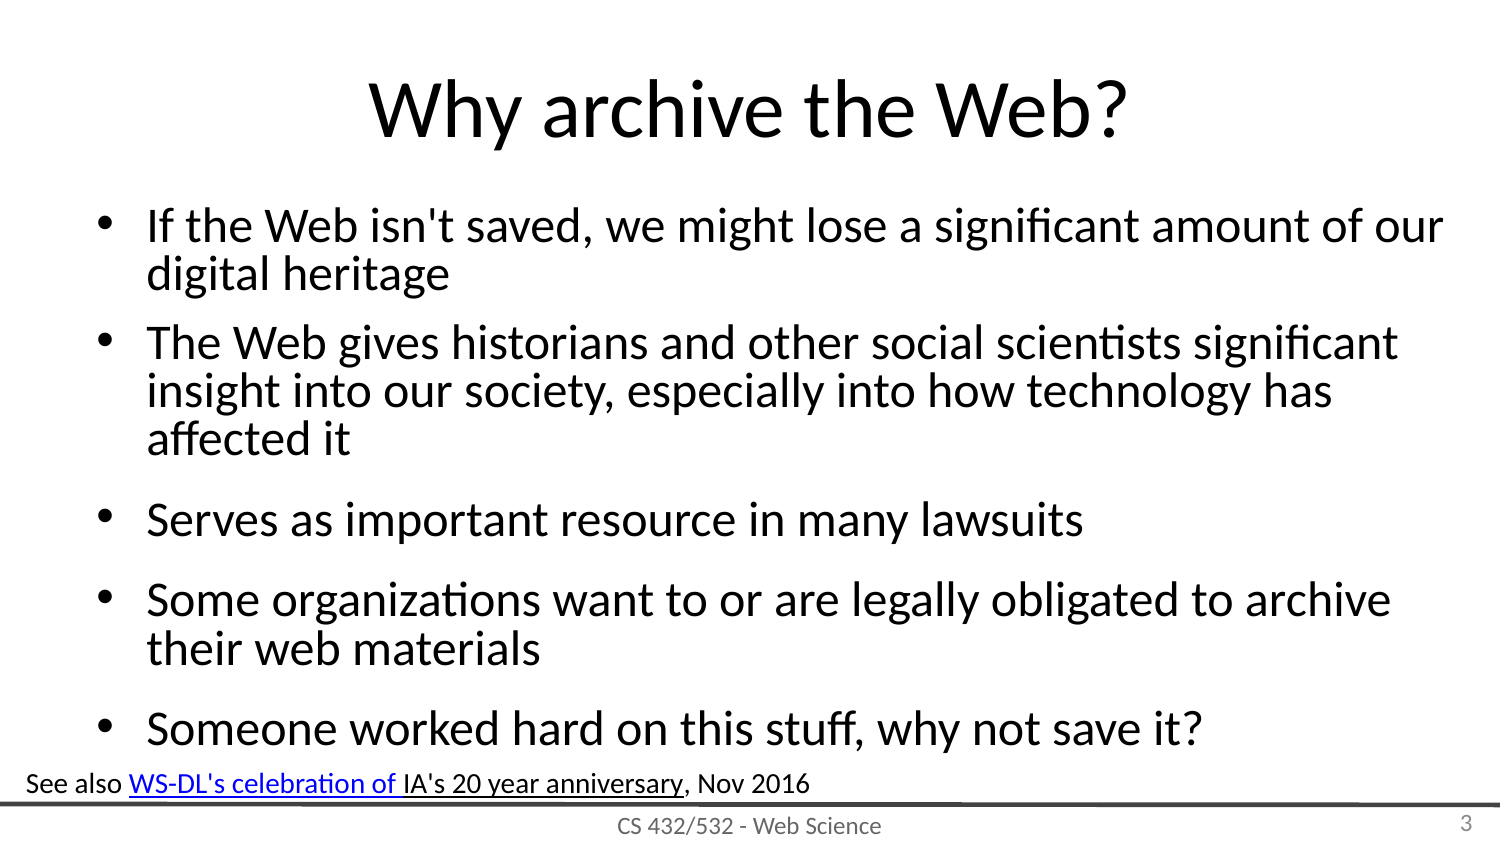

Why archive the Web?
If the Web isn't saved, we might lose a significant amount of our digital heritage

The Web gives historians and other social scientists significant insight into our society, especially into how technology has affected it

Serves as important resource in many lawsuits

Some organizations want to or are legally obligated to archive their web materials

Someone worked hard on this stuff, why not save it?

See also WS-DL's celebration of IA's 20 year anniversary, Nov 2016
3